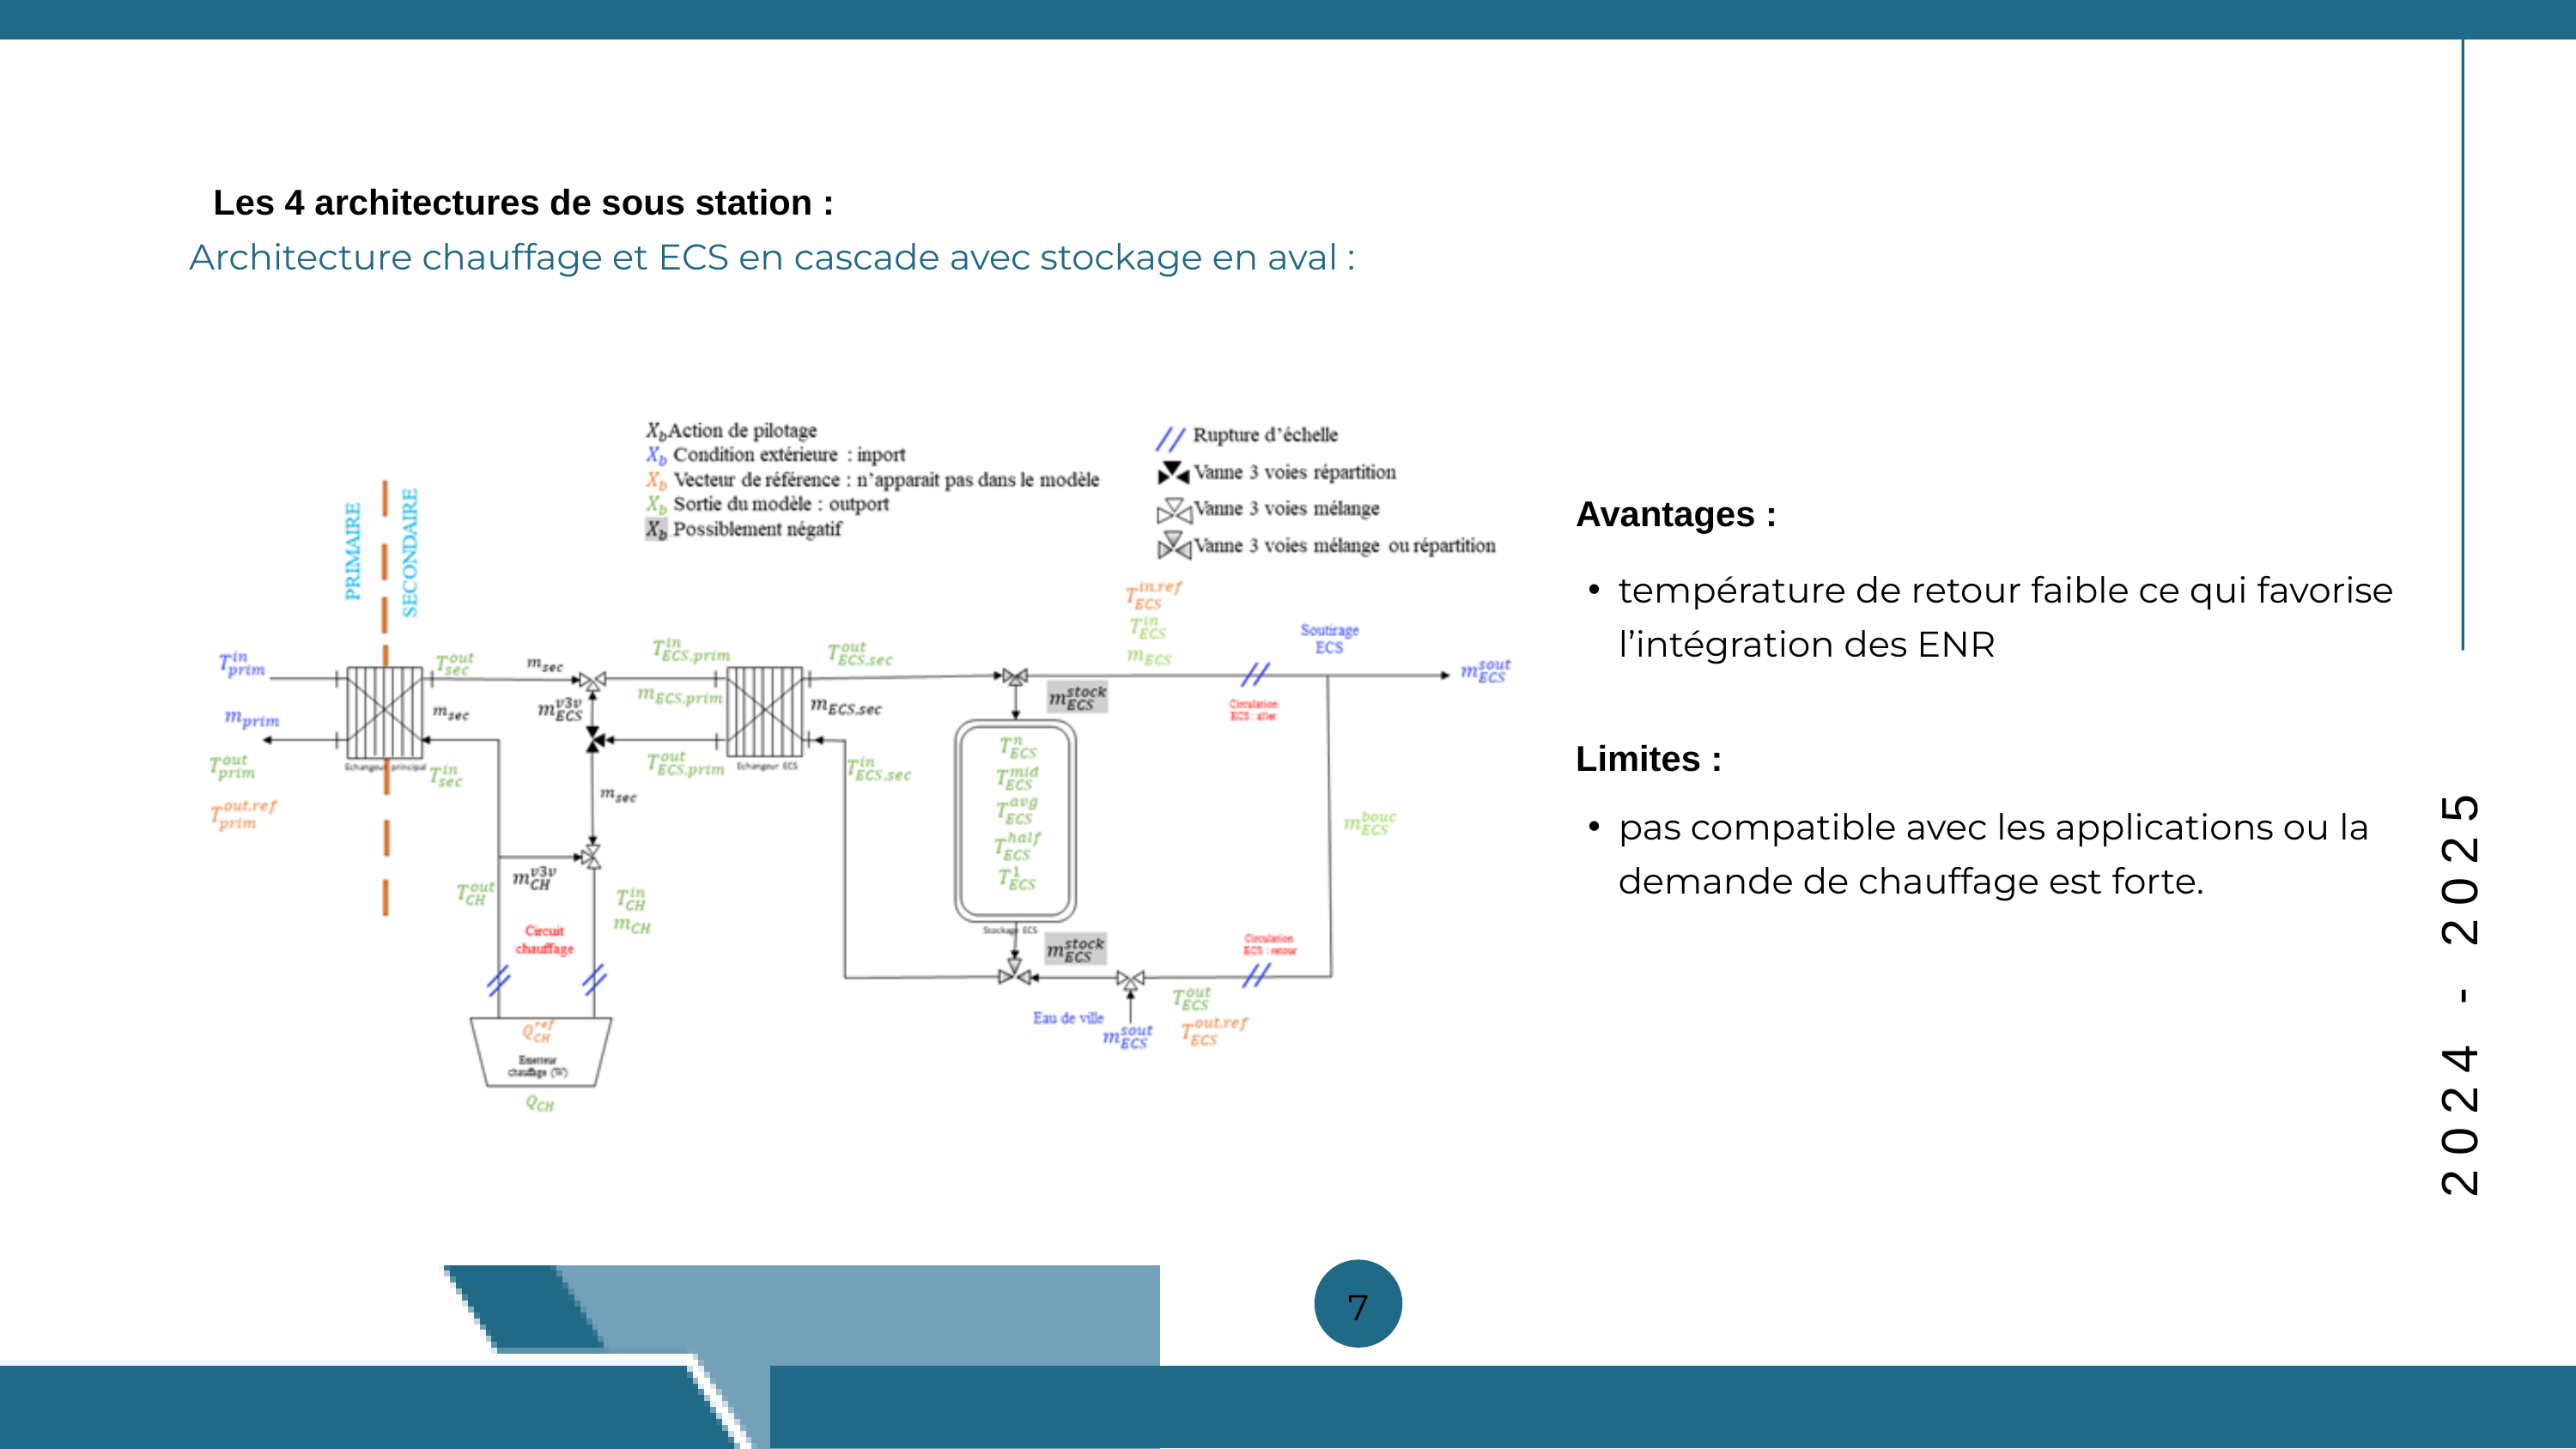

Les 4 architectures de sous station :

Architecture chauffage et ECS en cascade avec stockage en aval :

Avantages :
température de retour faible ce qui favorise l’intégration des ENR
Limites :
pas compatible avec les applications ou la demande de chauffage est forte.
2024 - 2025

7